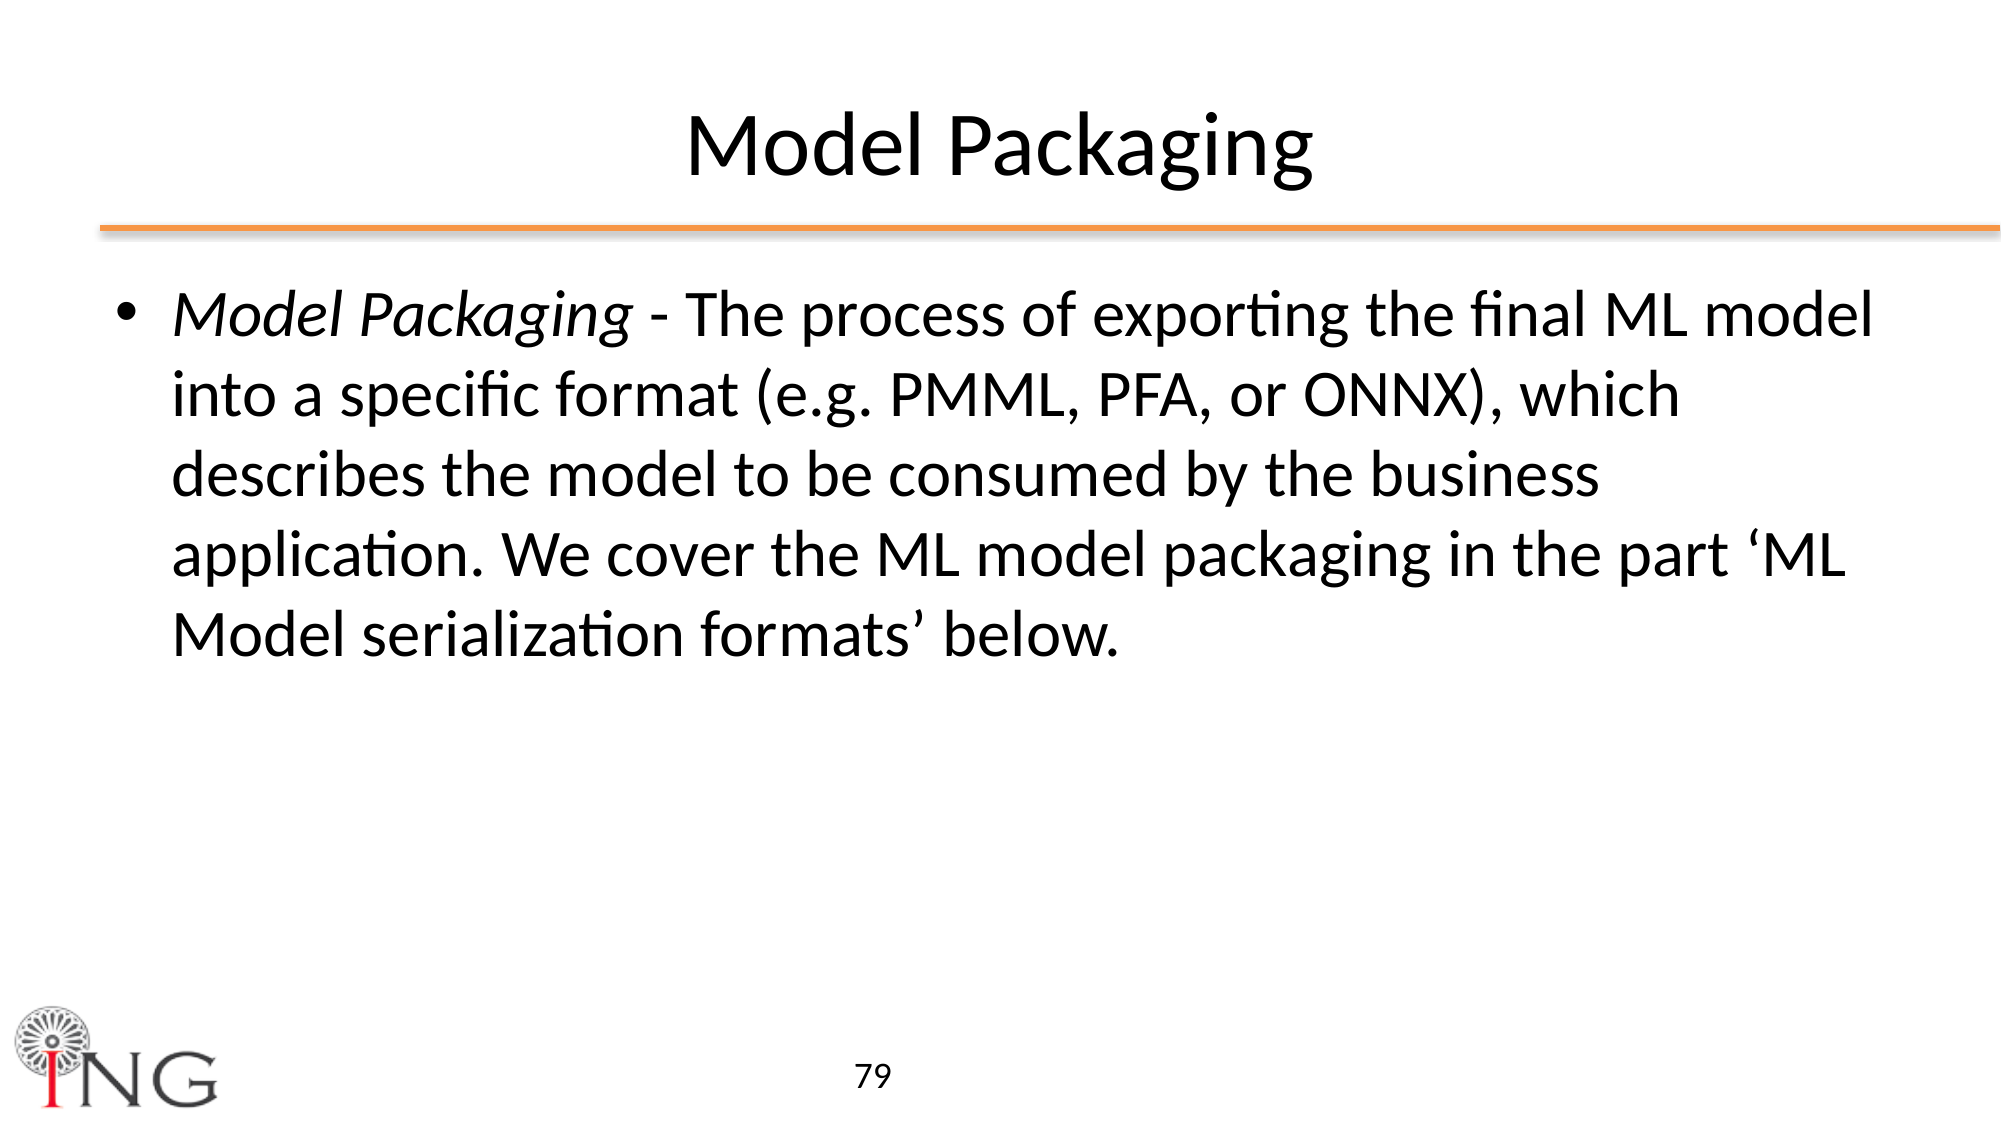

# Model Packaging
Model Packaging - The process of exporting the final ML model into a specific format (e.g. PMML, PFA, or ONNX), which describes the model to be consumed by the business application. We cover the ML model packaging in the part ‘ML Model serialization formats’ below.
79